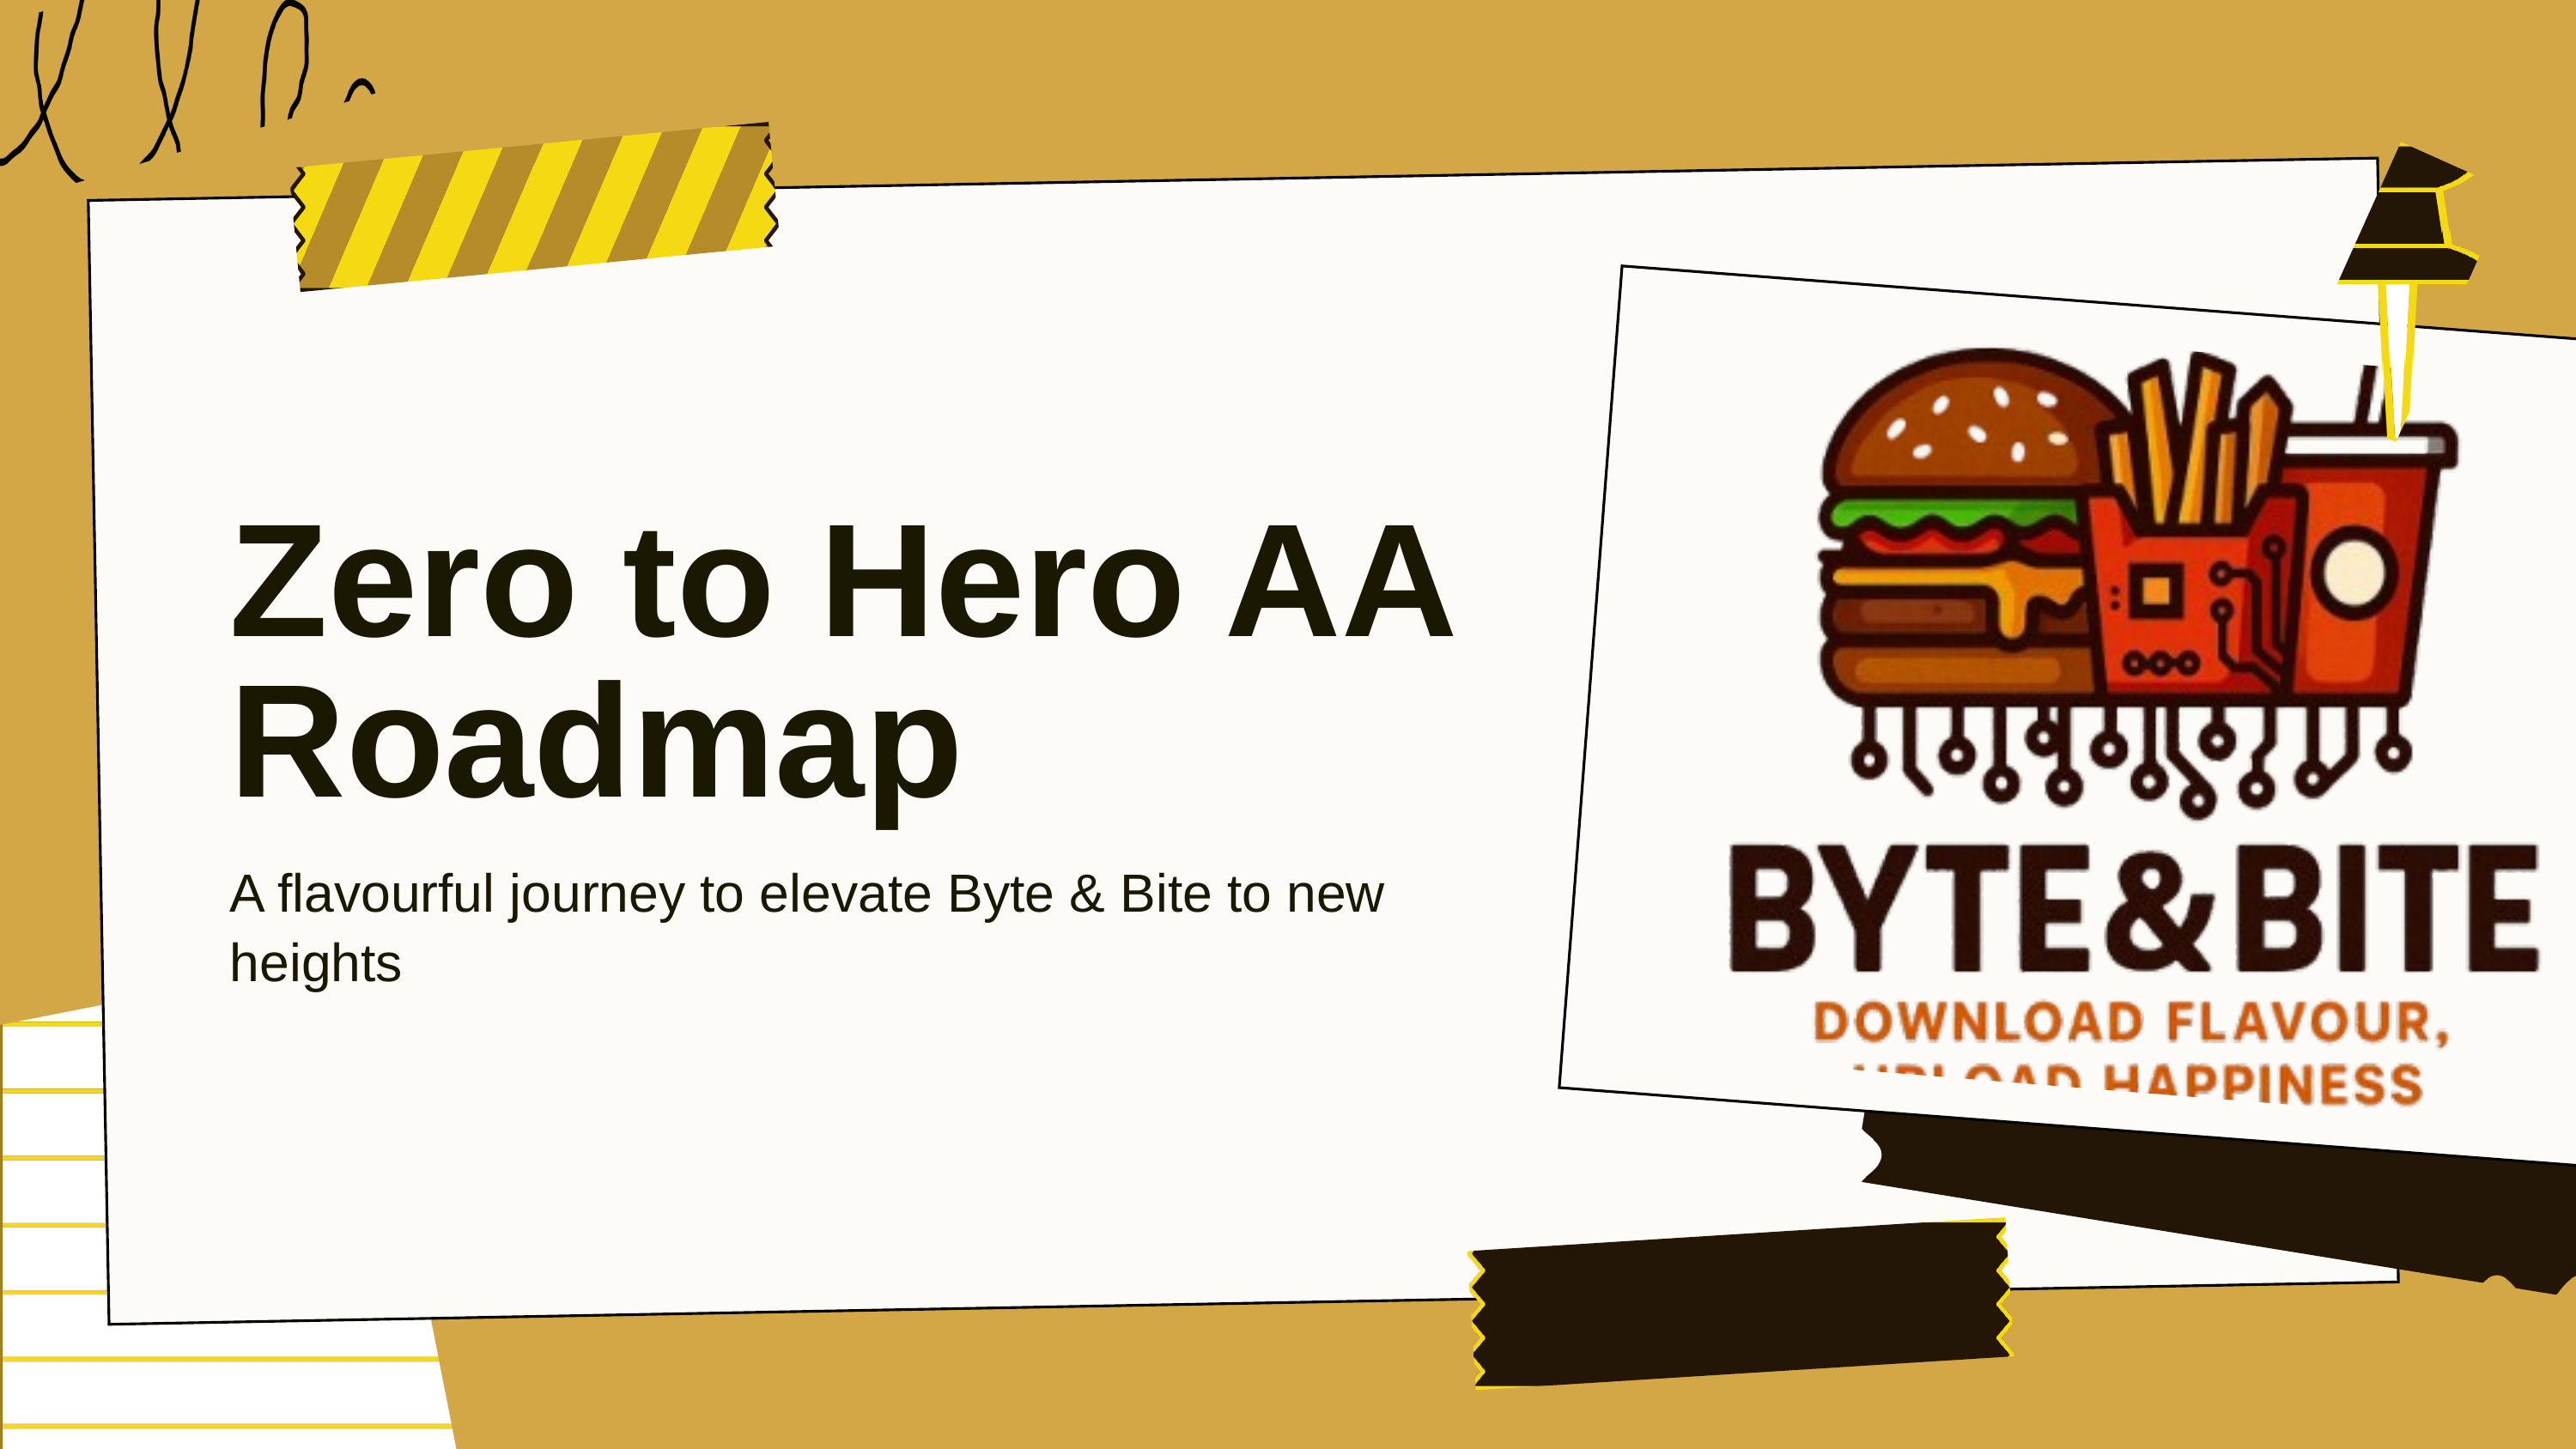

Zero to Hero AA Roadmap
A flavourful journey to elevate Byte & Bite to new heights